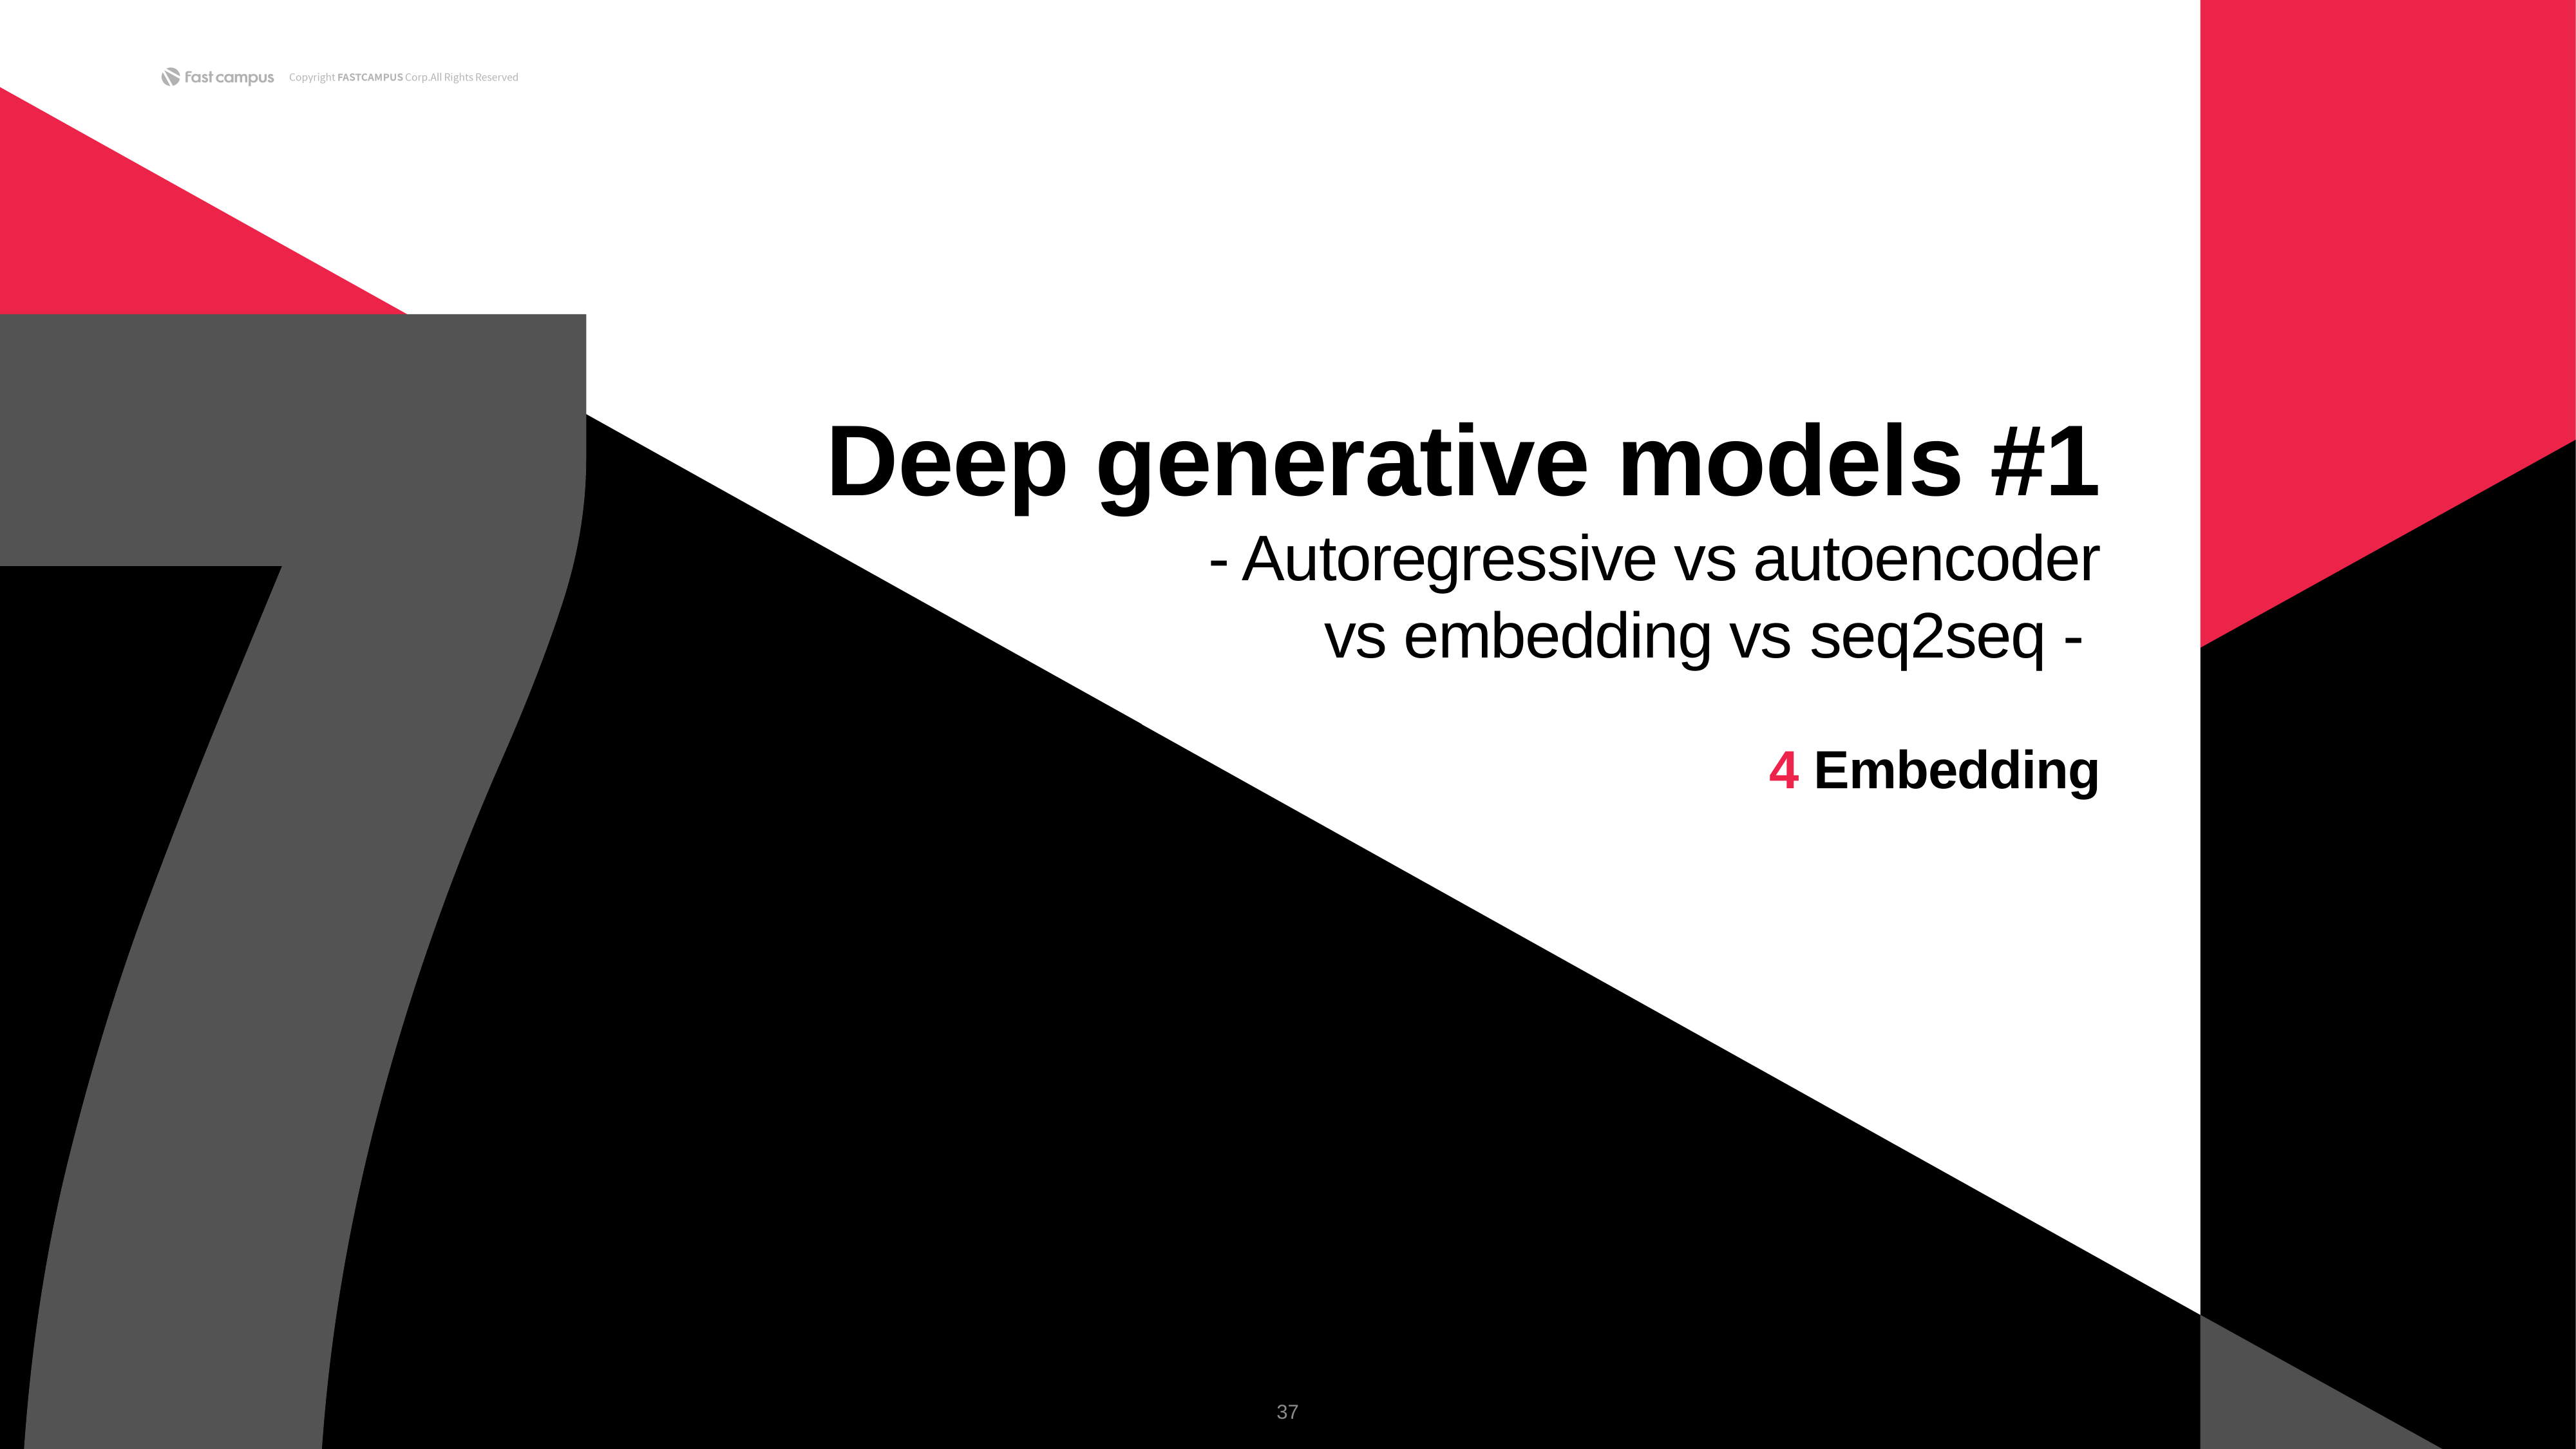

Deep generative models #1
- Autoregressive vs autoencoder
vs embedding vs seq2seq -

4 Embedding
7

37